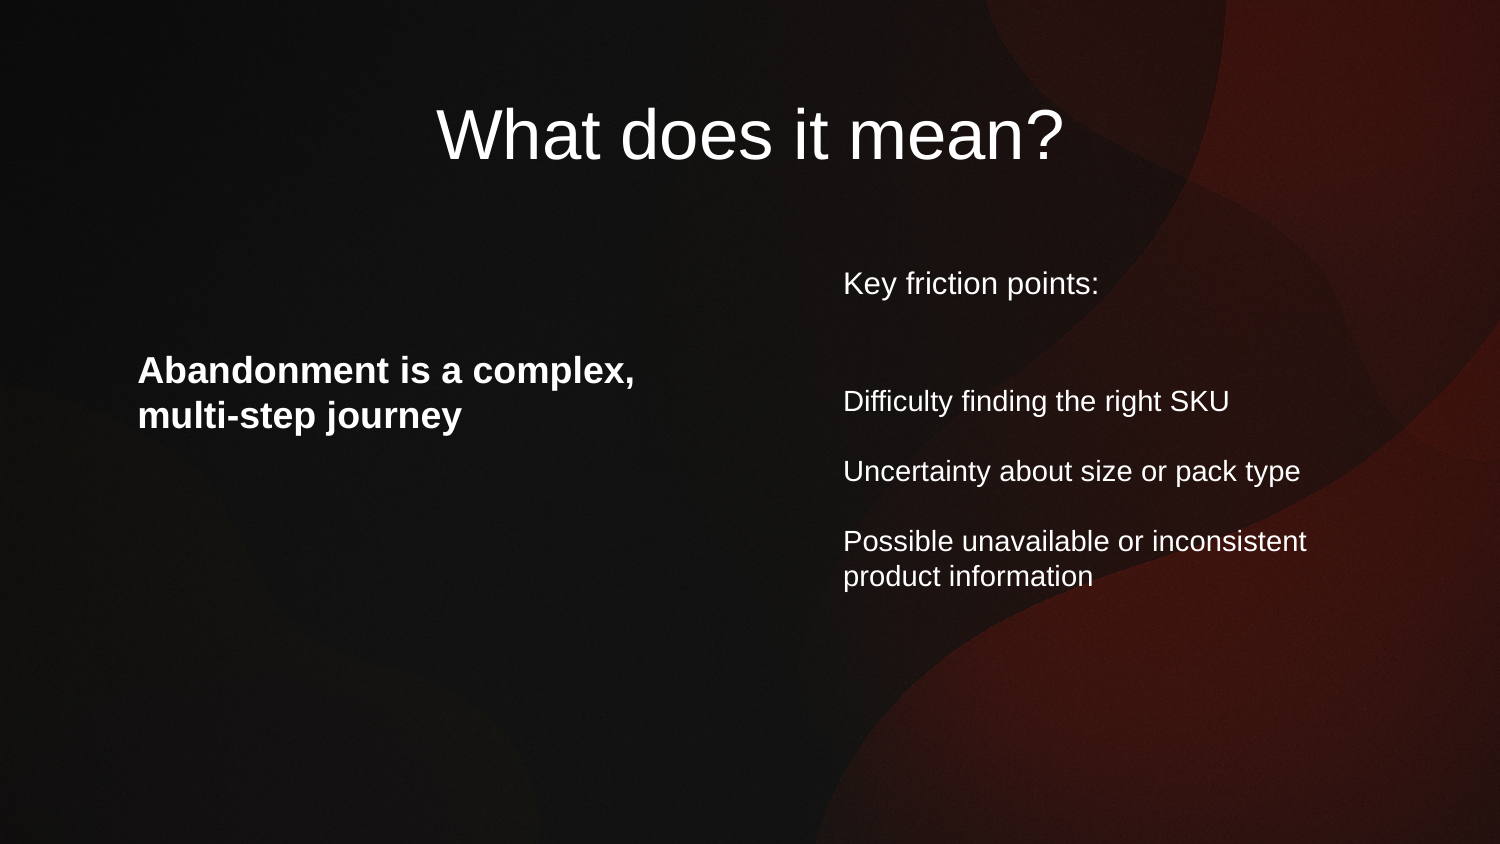

What does it mean?

Abandonment is a complex, multi-step journey
Key friction points:
Difficulty finding the right SKU

Uncertainty about size or pack type

Possible unavailable or inconsistent product information